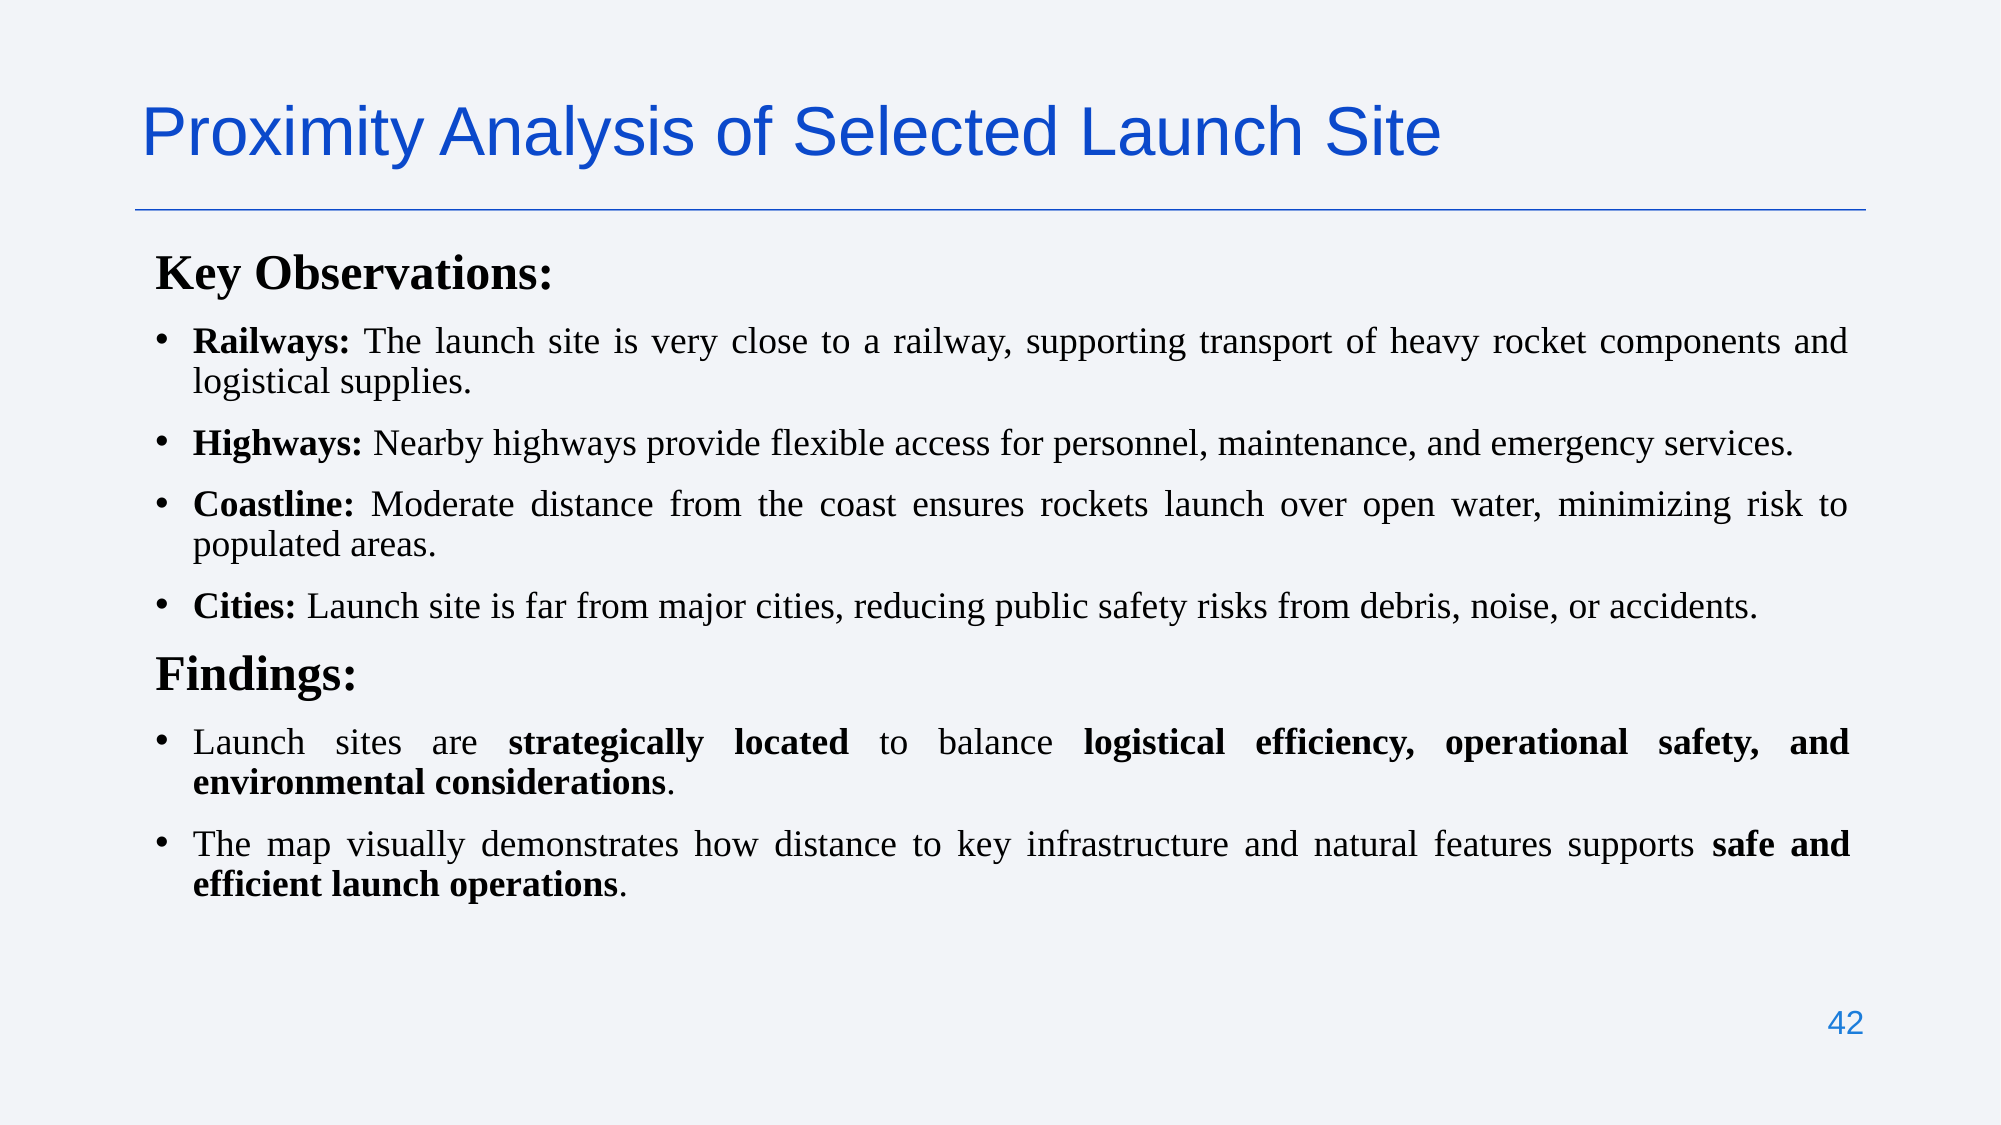

Proximity Analysis of Selected Launch Site
Key Observations:
Railways: The launch site is very close to a railway, supporting transport of heavy rocket components and logistical supplies.
Highways: Nearby highways provide flexible access for personnel, maintenance, and emergency services.
Coastline: Moderate distance from the coast ensures rockets launch over open water, minimizing risk to populated areas.
Cities: Launch site is far from major cities, reducing public safety risks from debris, noise, or accidents.
Findings:
Launch sites are strategically located to balance logistical efficiency, operational safety, and environmental considerations.
The map visually demonstrates how distance to key infrastructure and natural features supports safe and efficient launch operations.
42